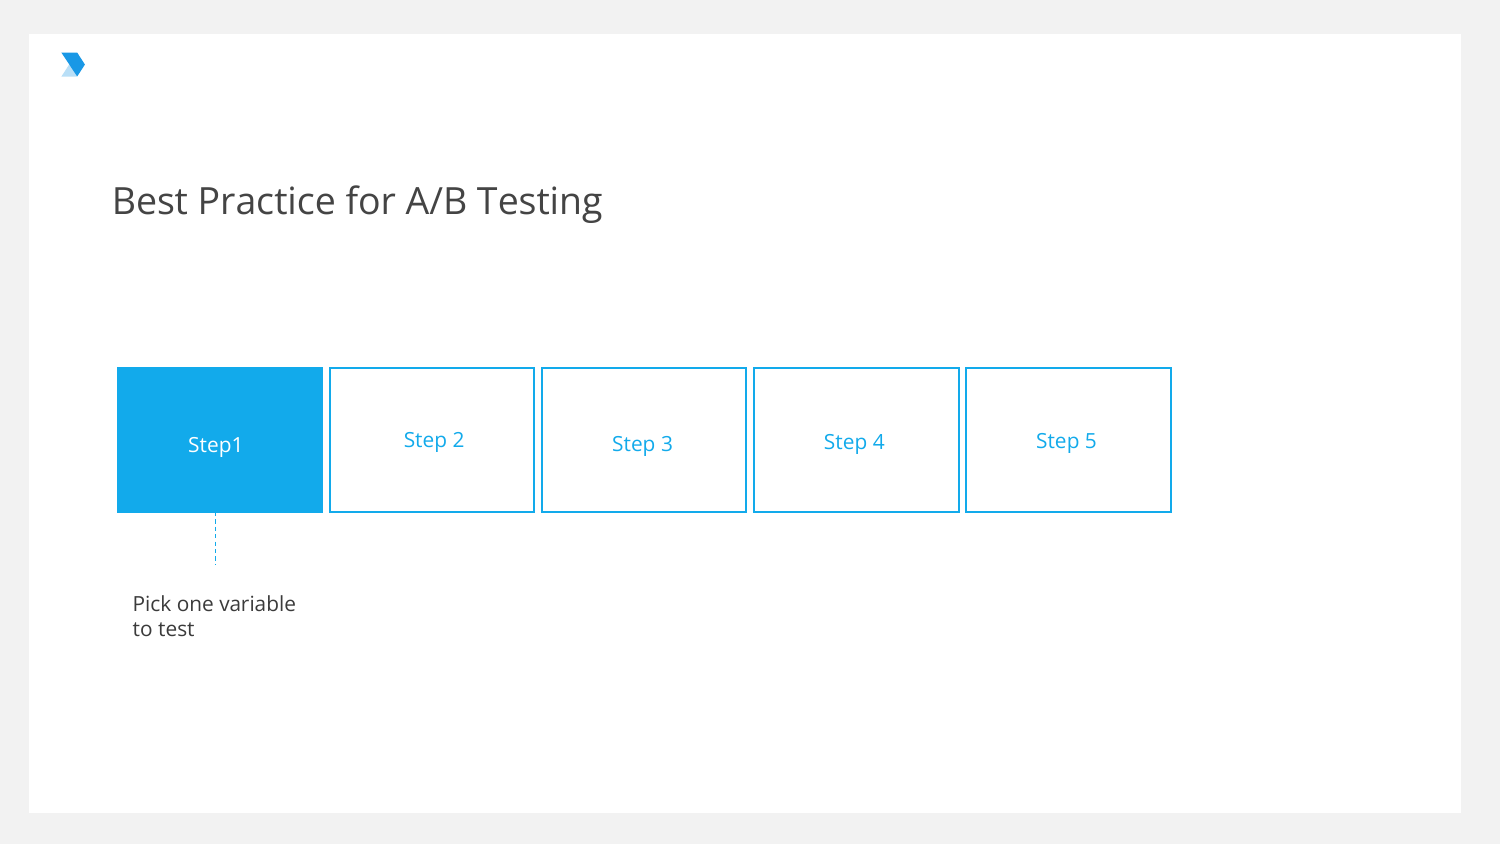

6.1.1.5
Understand that data breaches can not only damage your business but your brand if publicly discussed

Best Practice for A/B Testing

Step 2
Step 5
Step 4
Step 3
Step1
Pick one variable to test